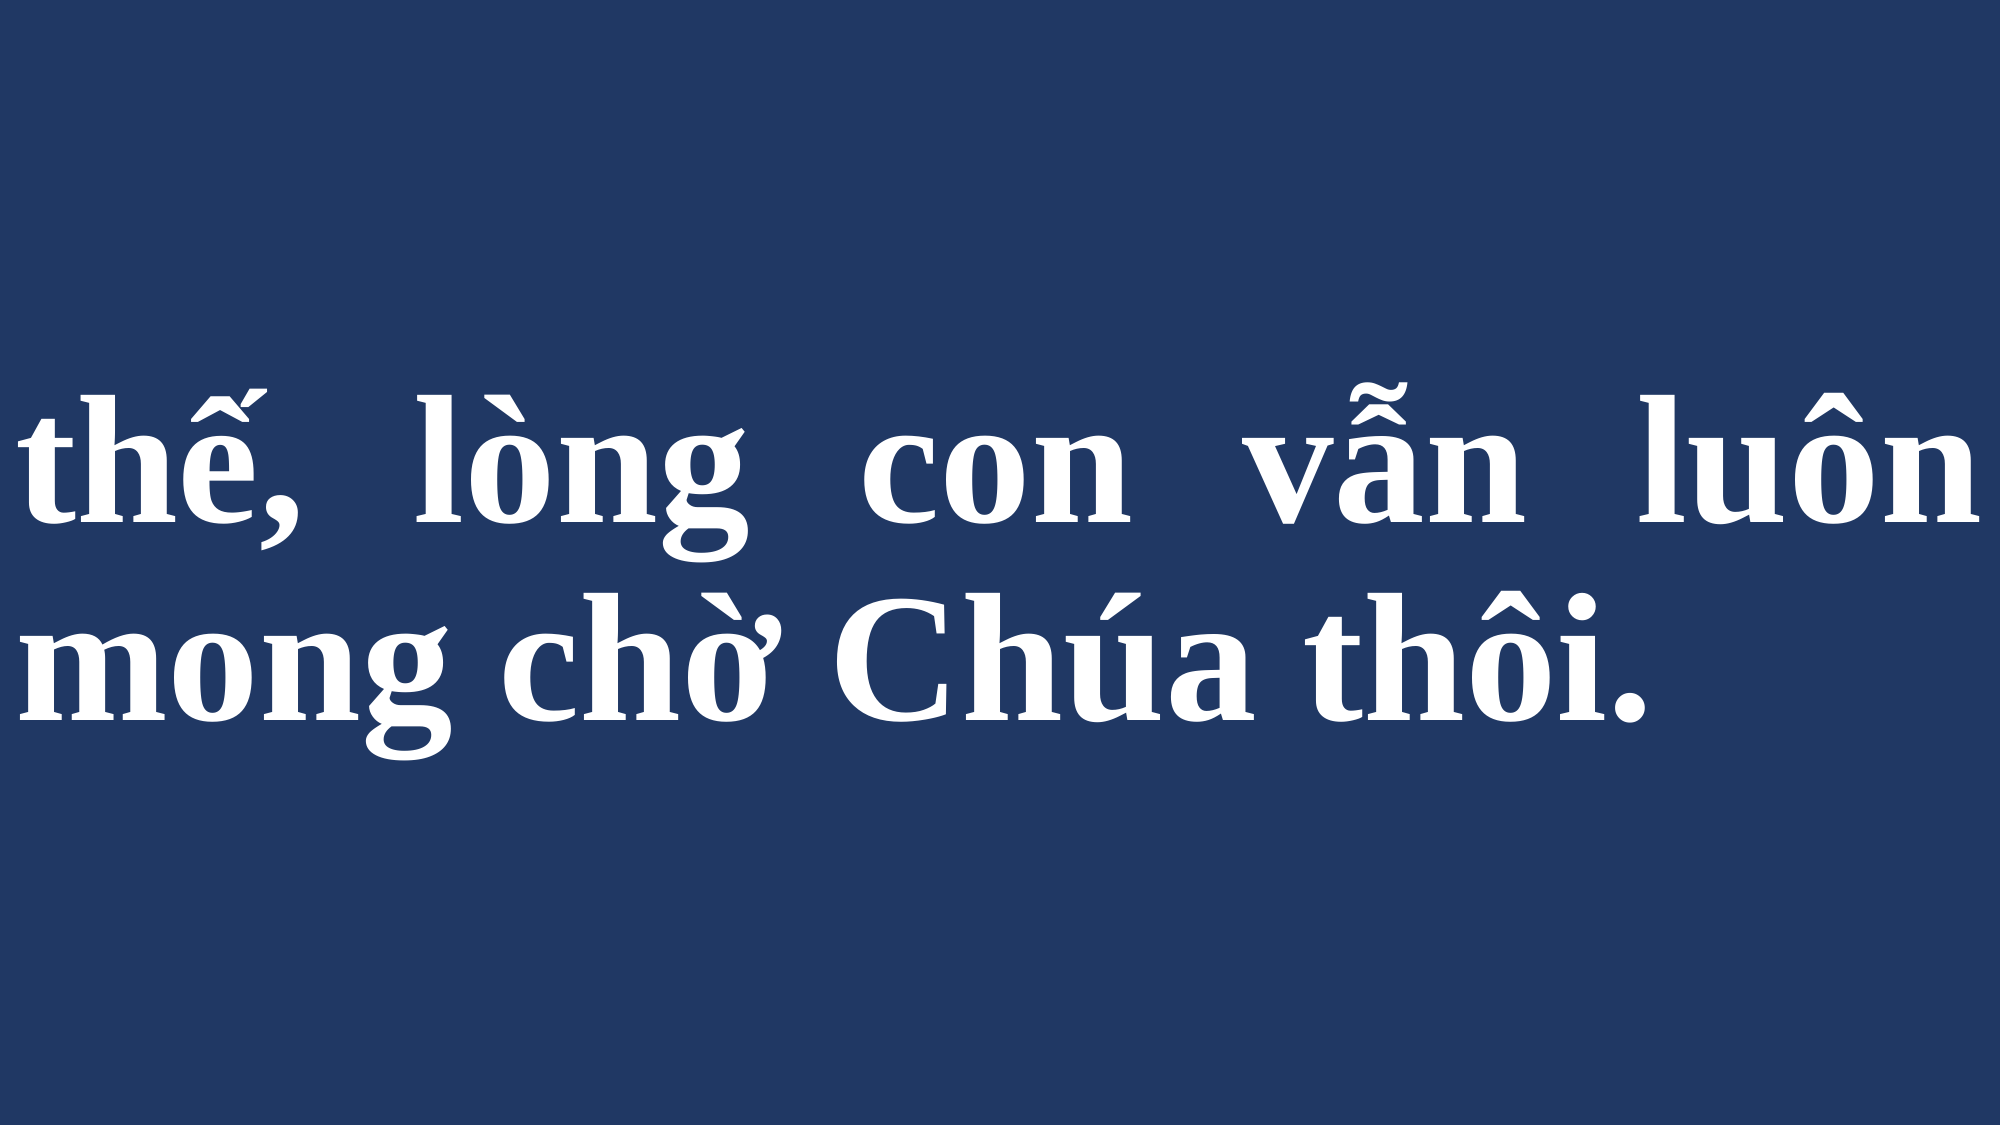

# thế, lòng con vẫn luôn mong chờ Chúa thôi.